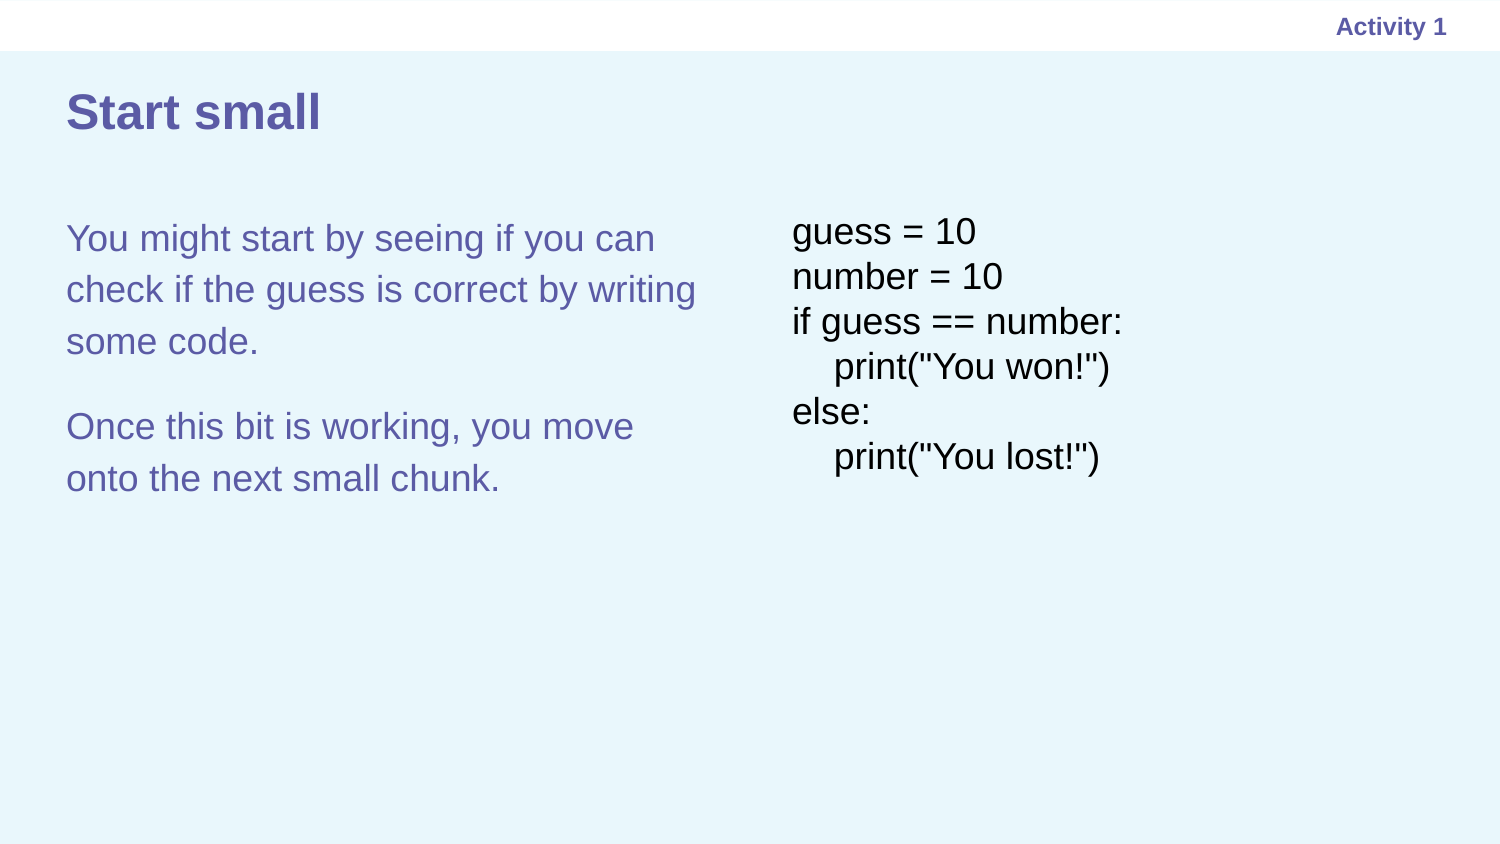

Activity 1
# Start small
guess = 10
number = 10
if guess == number:
    print("You won!")
else:
    print("You lost!")

You might start by seeing if you can check if the guess is correct by writing some code.
Once this bit is working, you move onto the next small chunk.